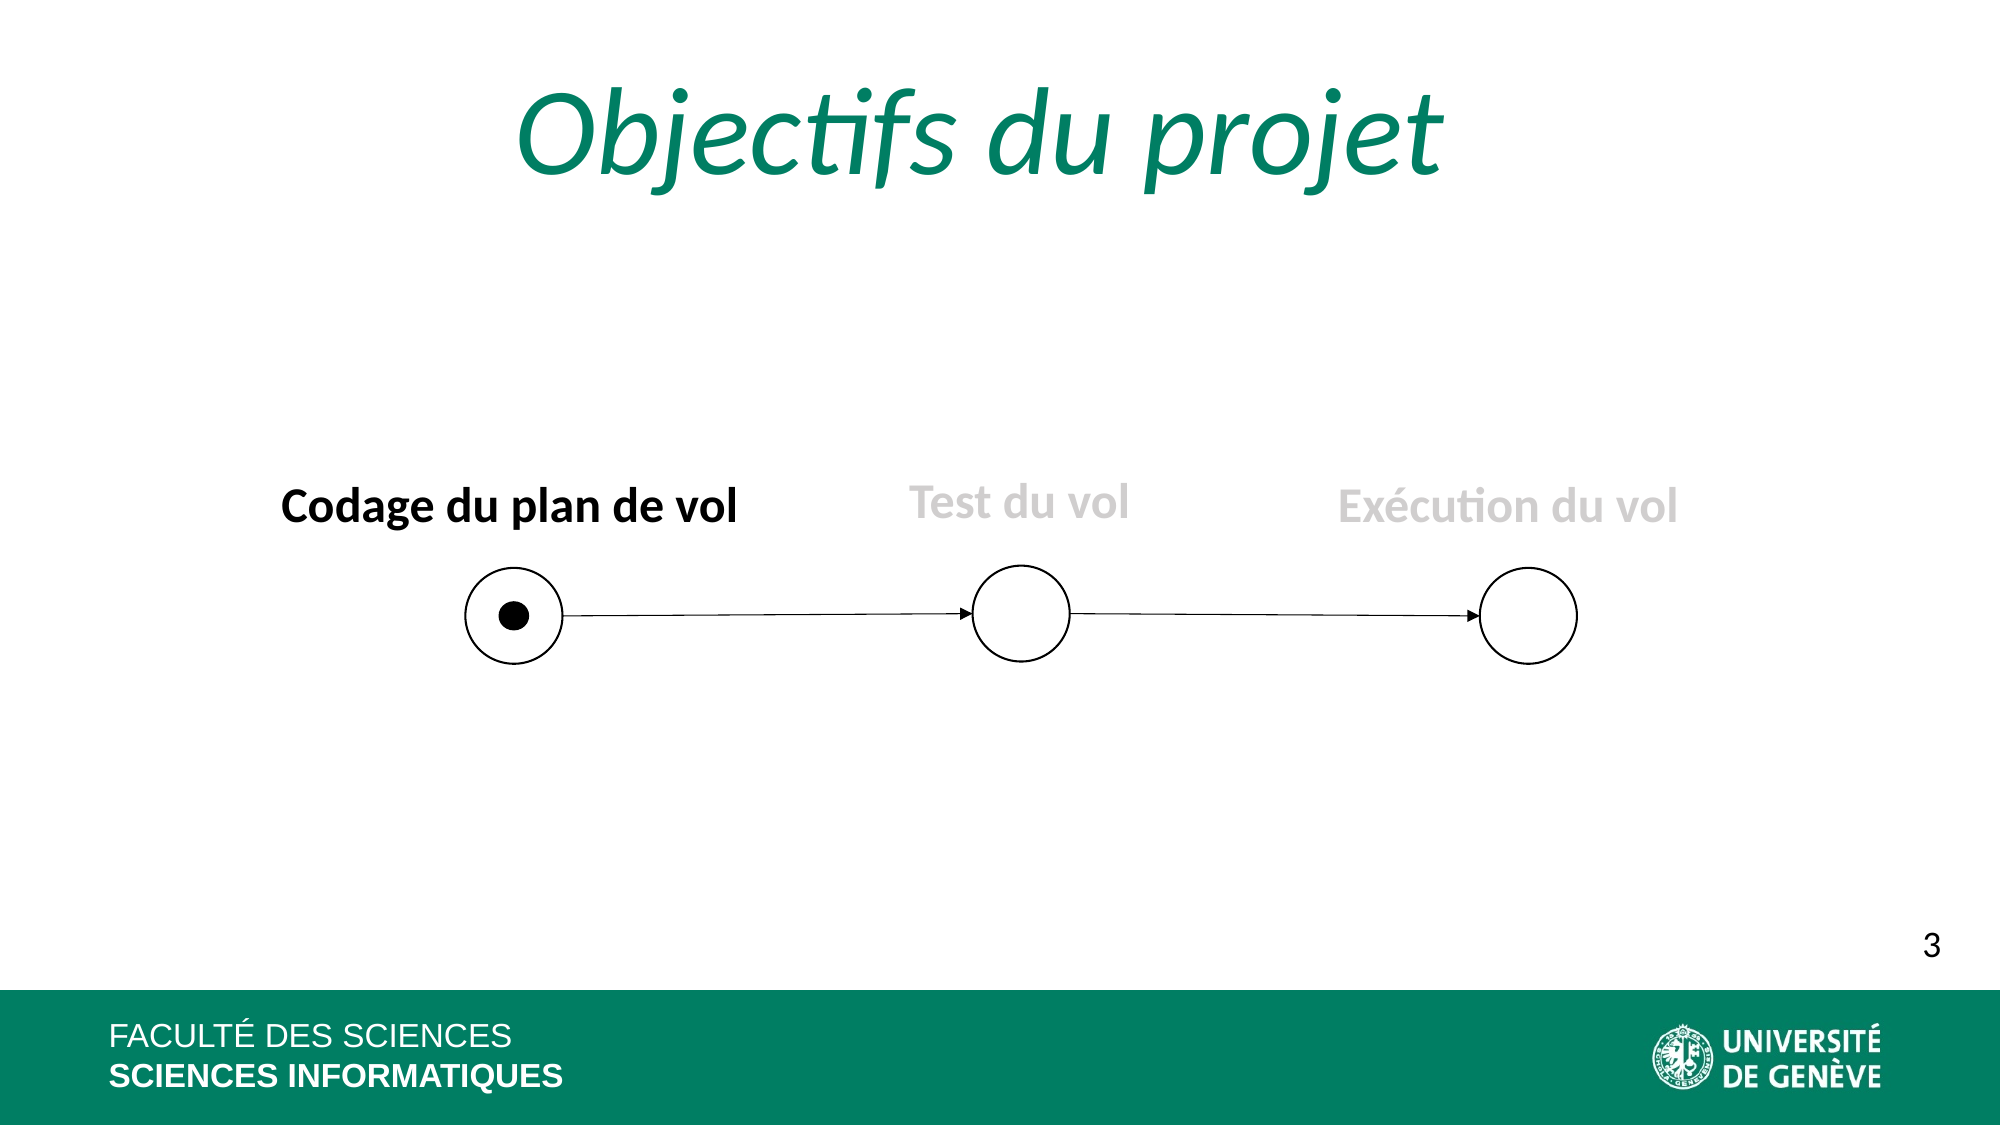

Objectifs du projet
Test du vol
Codage du plan de vol

Exécution du vol

3
FACULTÉ DES SCIENCES
SCIENCES INFORMATIQUES